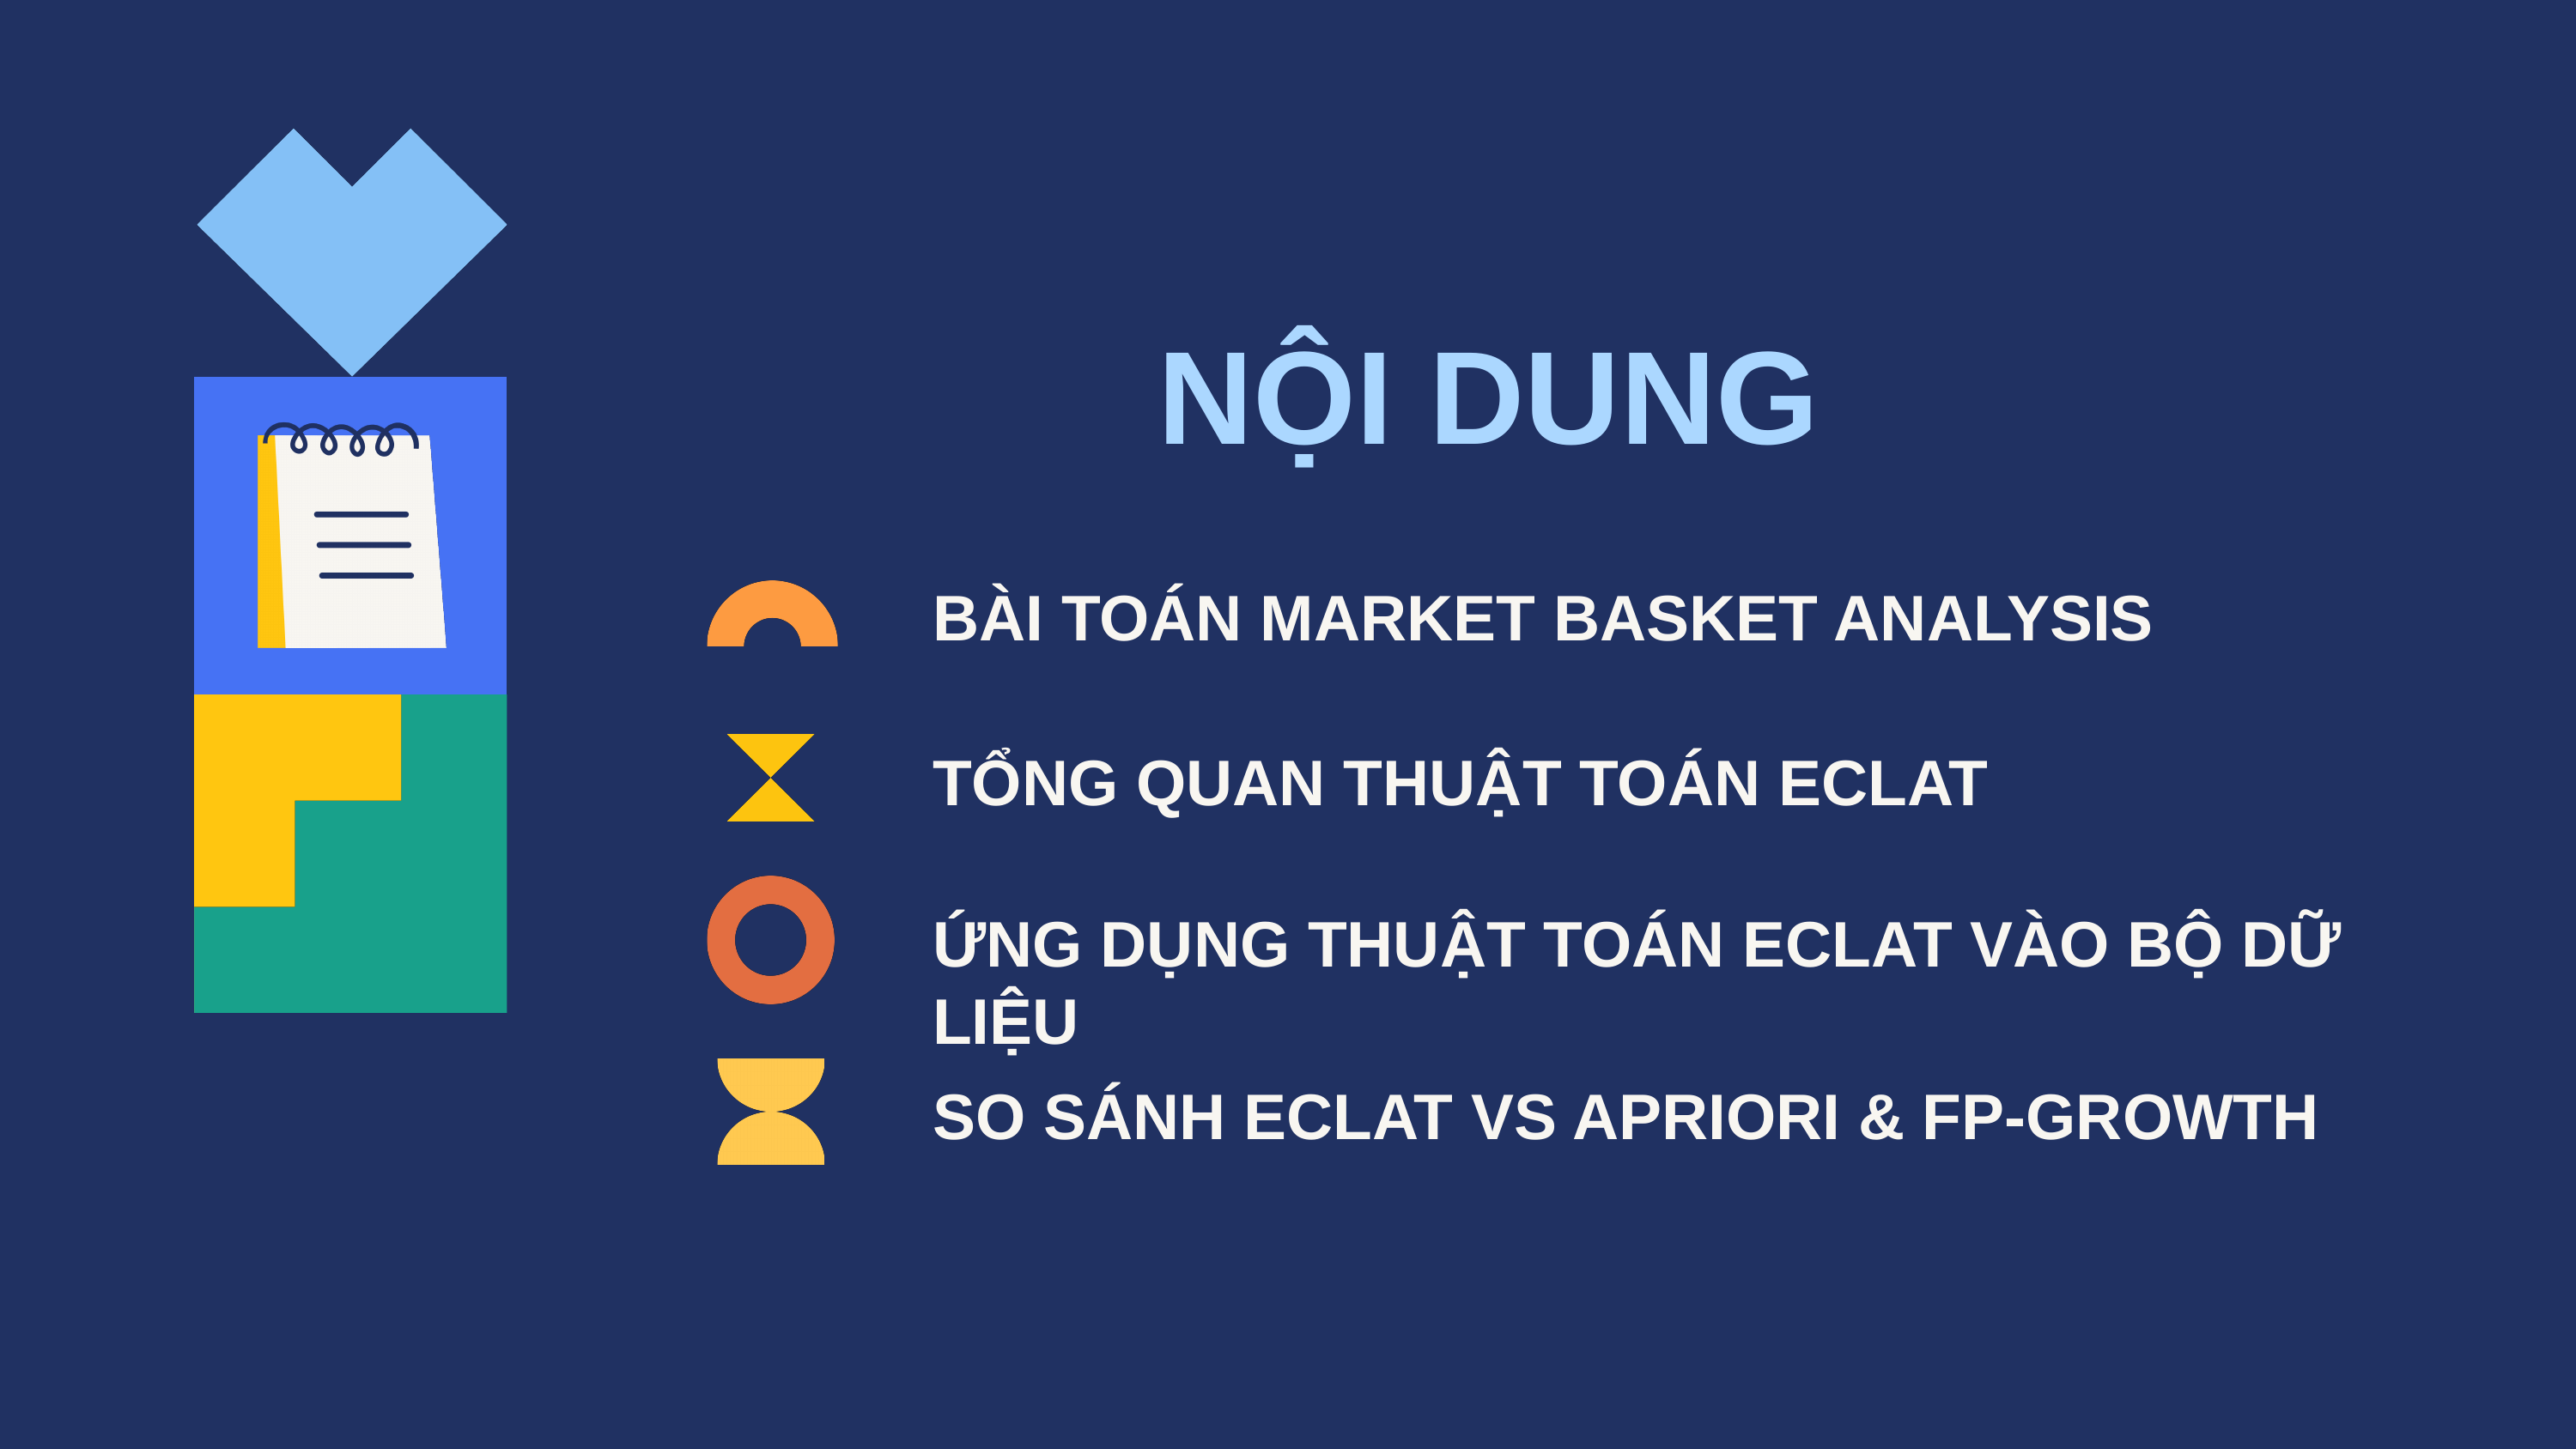

NỘI DUNG

BÀI TOÁN MARKET BASKET ANALYSIS

TỔNG QUAN THUẬT TOÁN ECLAT

ỨNG DỤNG THUẬT TOÁN ECLAT VÀO BỘ DỮ LIỆU

SO SÁNH ECLAT VS APRIORI & FP-GROWTH